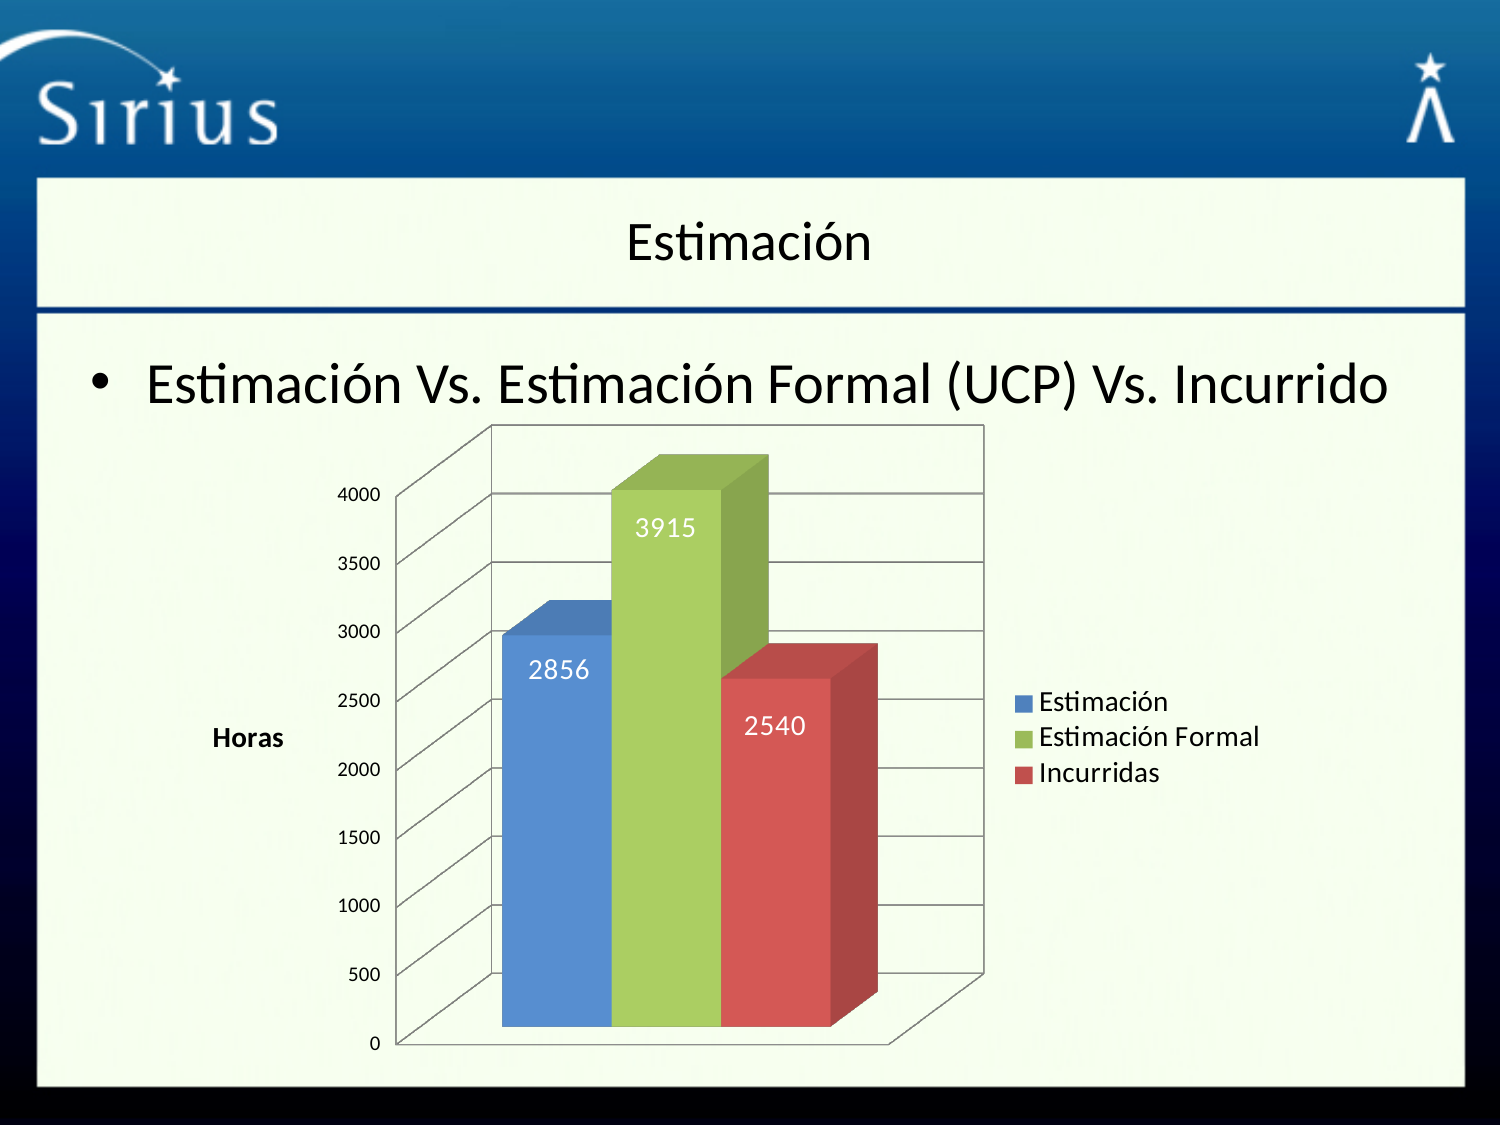

# Estimación
Estimación Vs. Estimación Formal (UCP) Vs. Incurrido

[unsupported chart]